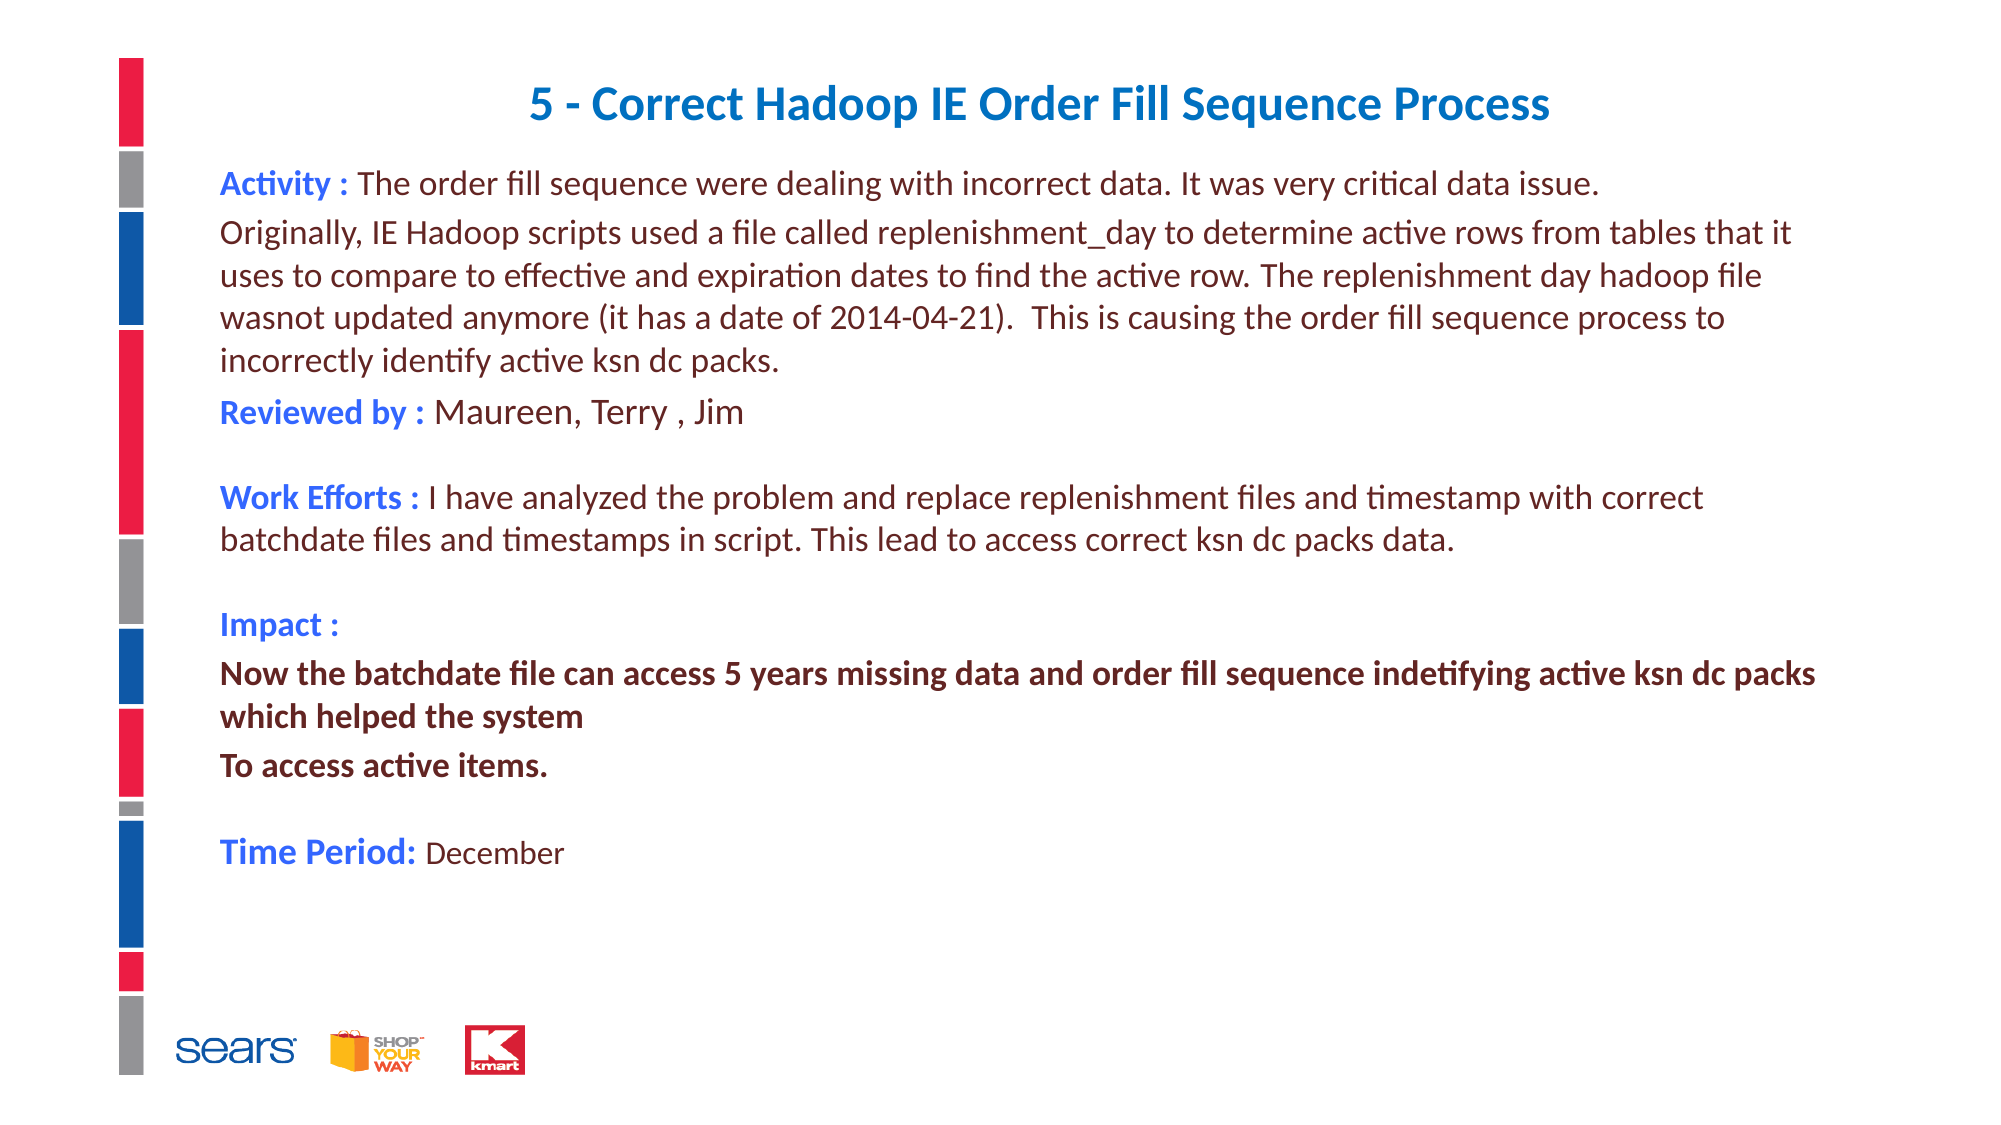

# 5 - Correct Hadoop IE Order Fill Sequence Process
Activity : The order fill sequence were dealing with incorrect data. It was very critical data issue.
Originally, IE Hadoop scripts used a file called replenishment_day to determine active rows from tables that it uses to compare to effective and expiration dates to find the active row. The replenishment day hadoop file wasnot updated anymore (it has a date of 2014-04-21).  This is causing the order fill sequence process to incorrectly identify active ksn dc packs.
Reviewed by : Maureen, Terry , Jim

Work Efforts : I have analyzed the problem and replace replenishment files and timestamp with correct batchdate files and timestamps in script. This lead to access correct ksn dc packs data.

Impact :
Now the batchdate file can access 5 years missing data and order fill sequence indetifying active ksn dc packs which helped the system
To access active items.

Time Period: December